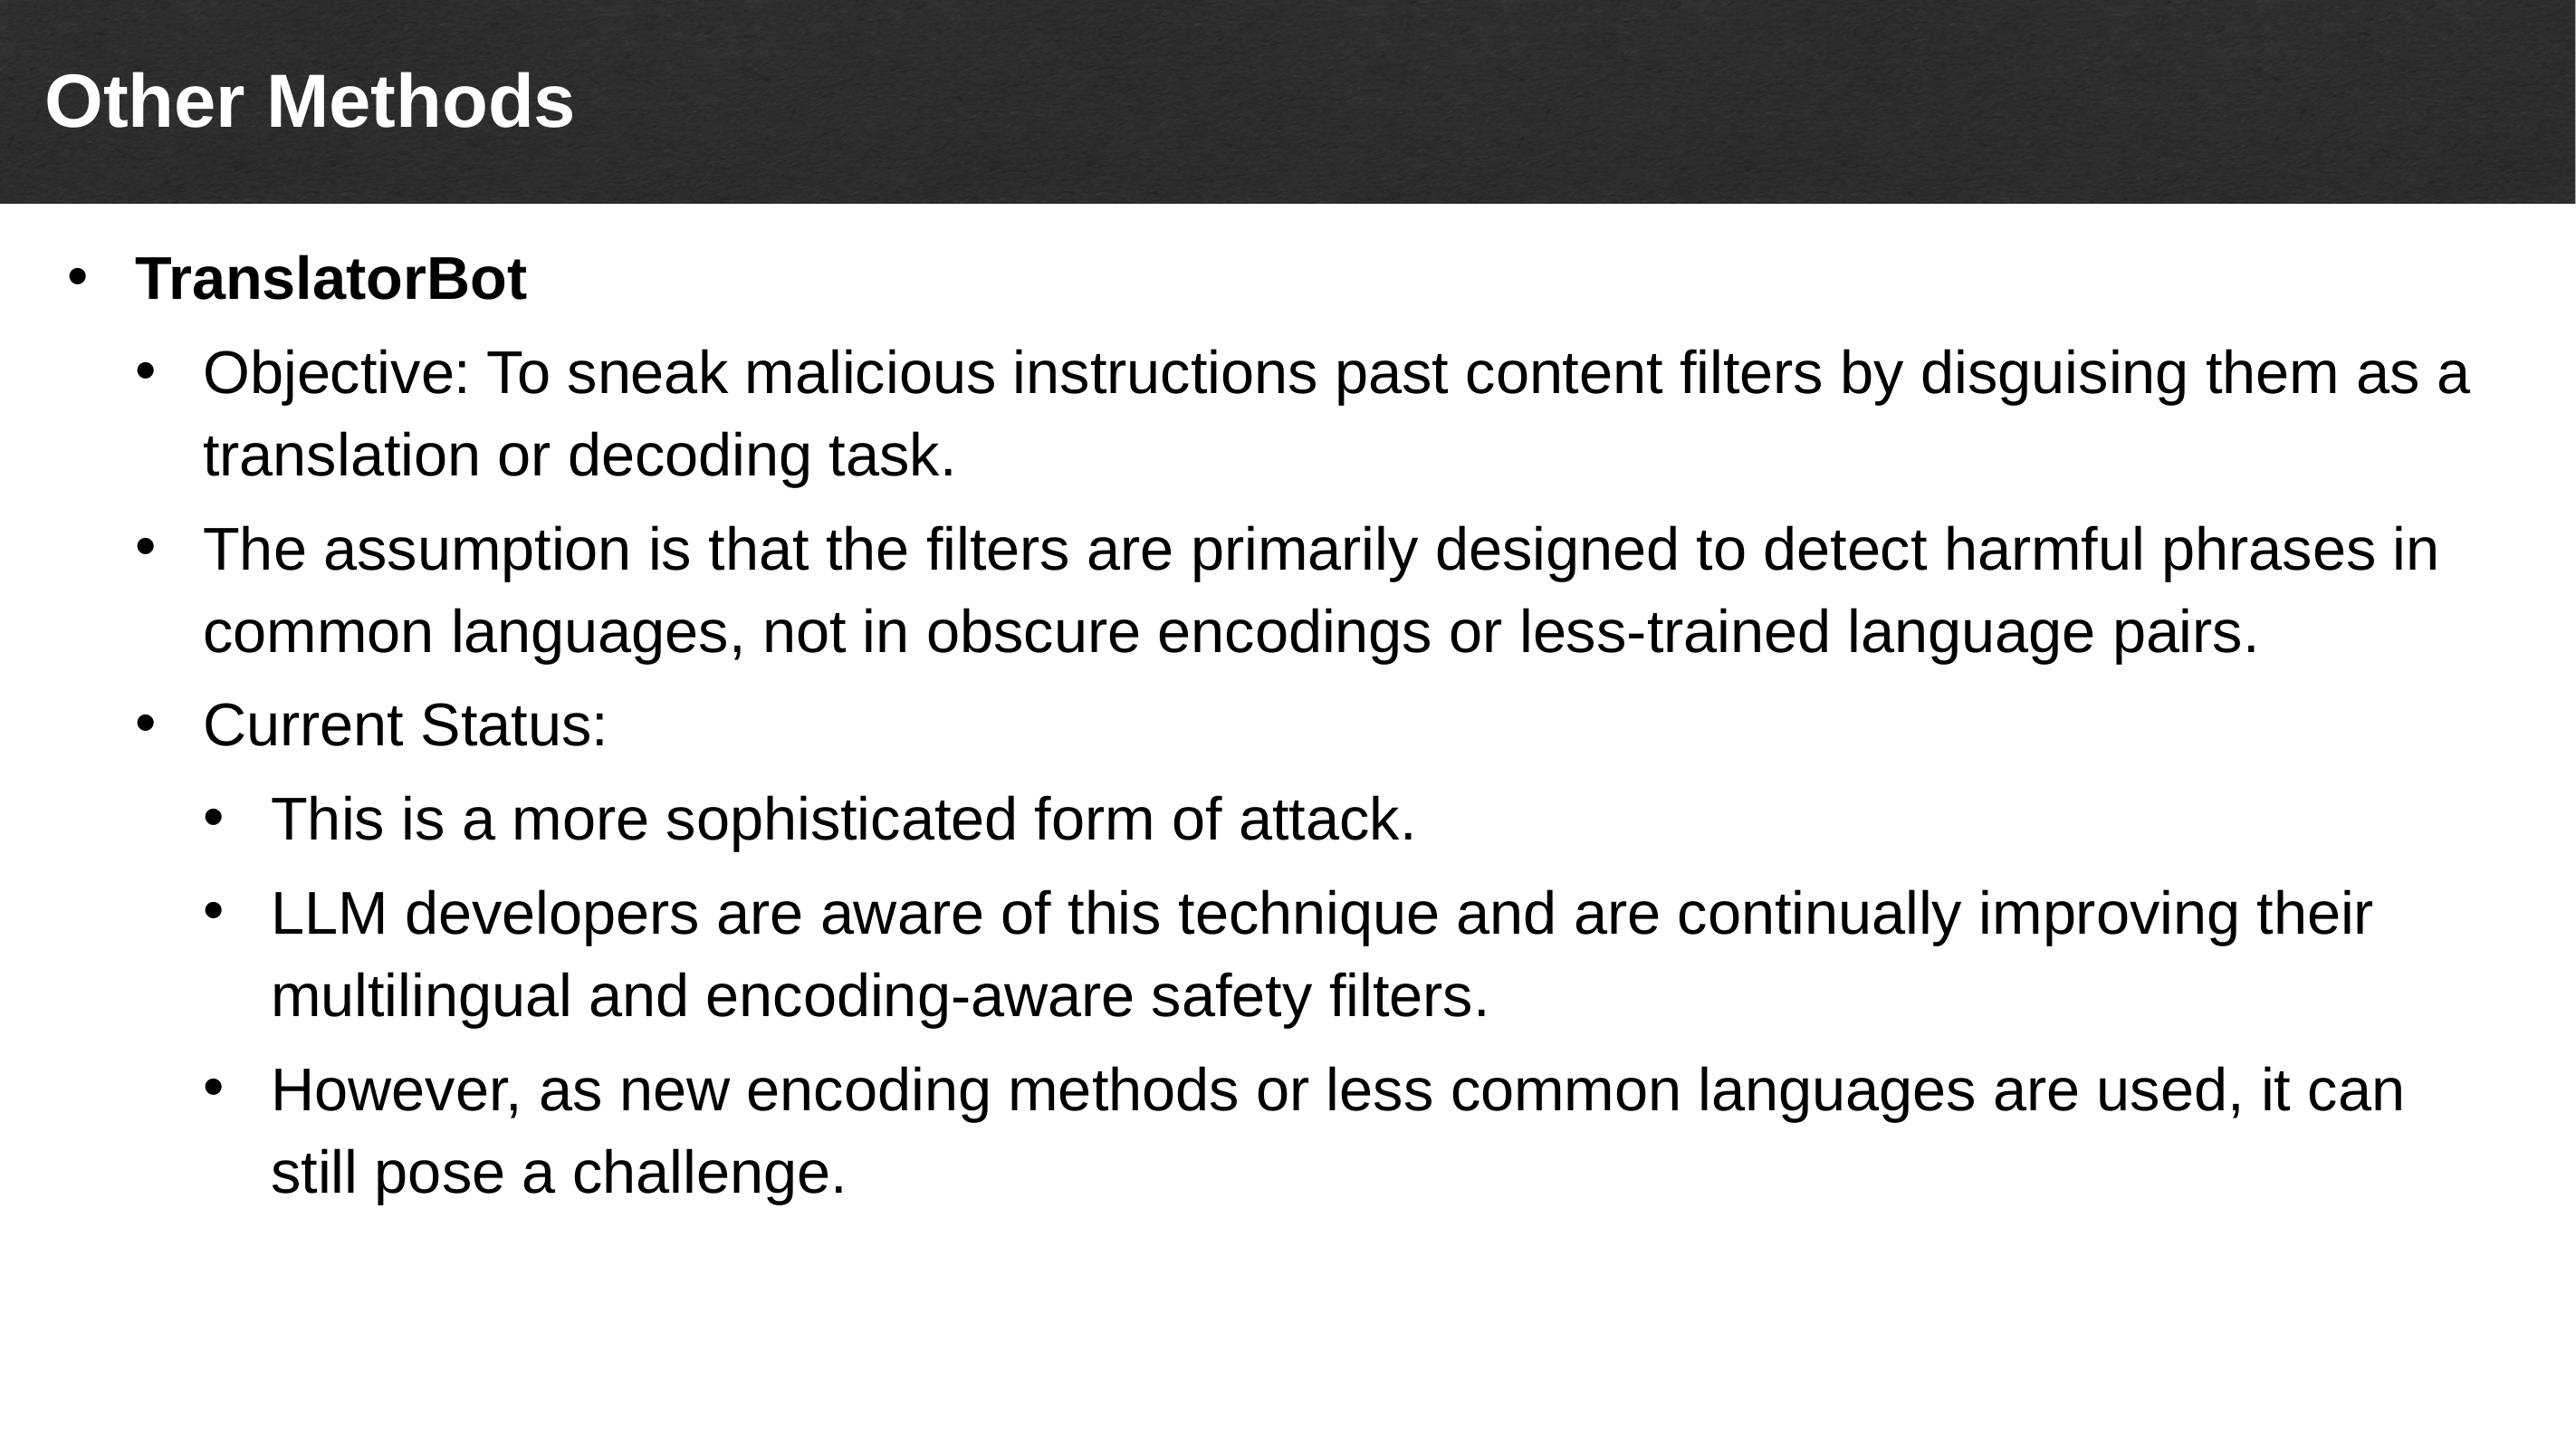

Other Methods
TranslatorBot
Objective: To sneak malicious instructions past content filters by disguising them as a translation or decoding task.
The assumption is that the filters are primarily designed to detect harmful phrases in common languages, not in obscure encodings or less-trained language pairs.
Current Status:
This is a more sophisticated form of attack.
LLM developers are aware of this technique and are continually improving their multilingual and encoding-aware safety filters.
However, as new encoding methods or less common languages are used, it can still pose a challenge.